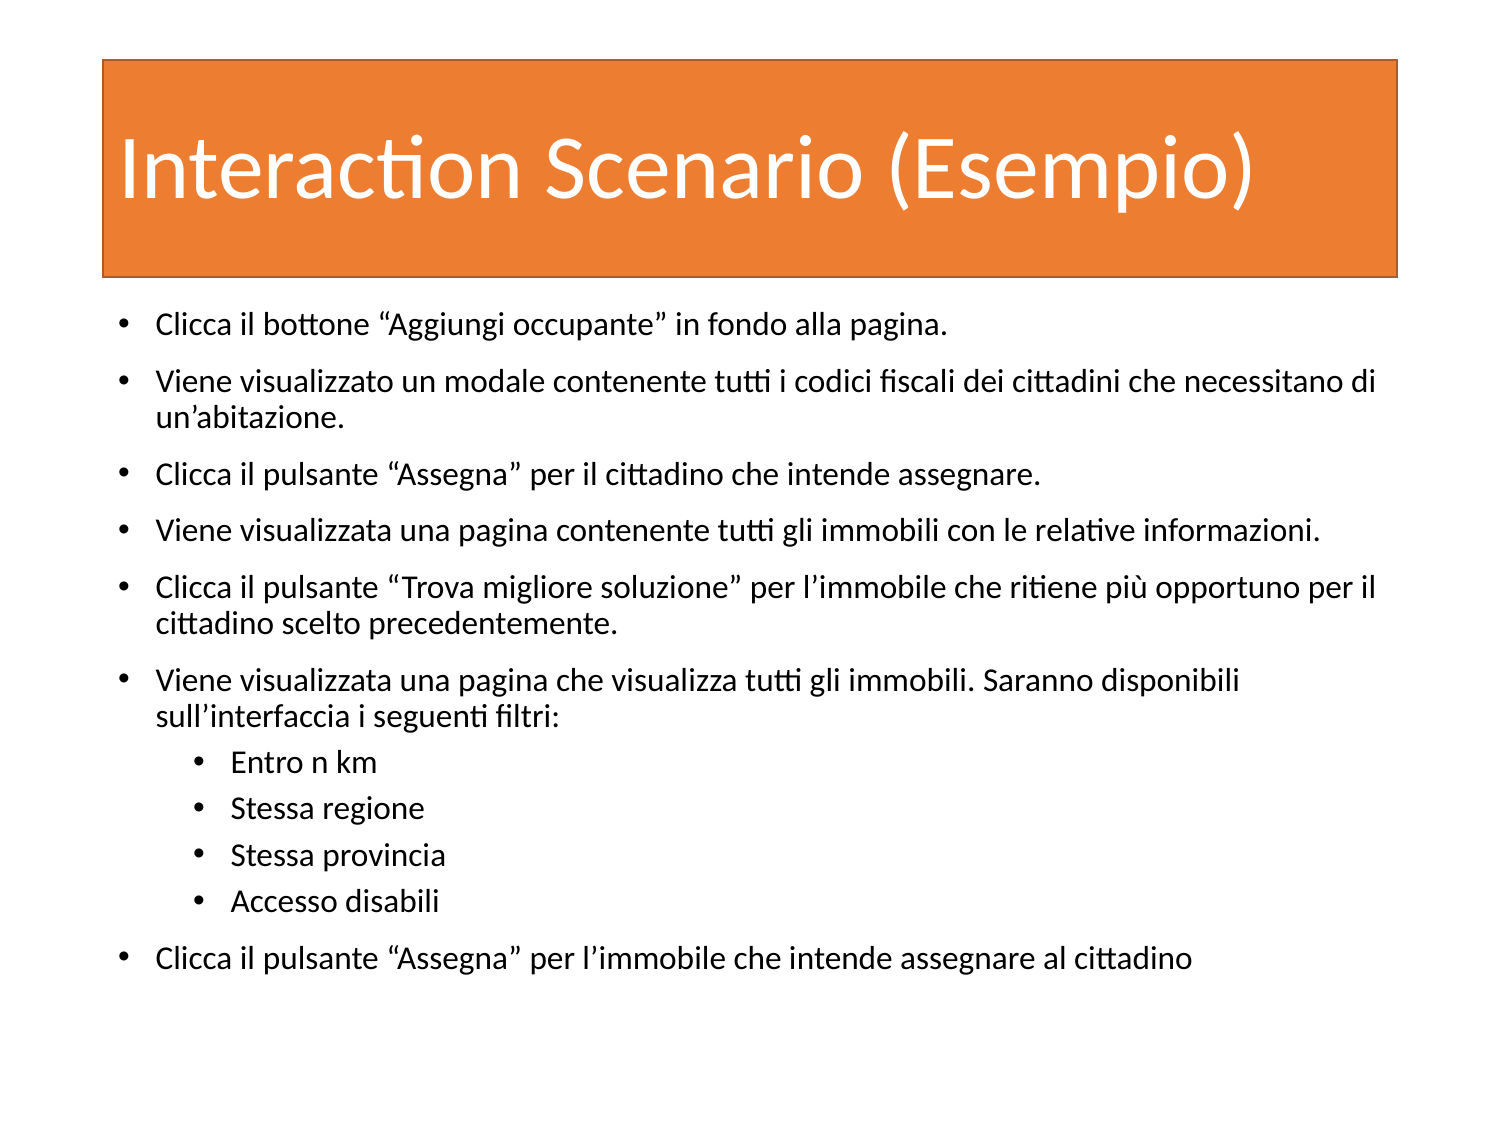

# Interaction Scenario (Esempio)
Clicca il bottone “Aggiungi occupante” in fondo alla pagina.
Viene visualizzato un modale contenente tutti i codici fiscali dei cittadini che necessitano di un’abitazione.
Clicca il pulsante “Assegna” per il cittadino che intende assegnare.
Viene visualizzata una pagina contenente tutti gli immobili con le relative informazioni.
Clicca il pulsante “Trova migliore soluzione” per l’immobile che ritiene più opportuno per il cittadino scelto precedentemente.
Viene visualizzata una pagina che visualizza tutti gli immobili. Saranno disponibili sull’interfaccia i seguenti filtri:
Entro n km
Stessa regione
Stessa provincia
Accesso disabili
Clicca il pulsante “Assegna” per l’immobile che intende assegnare al cittadino